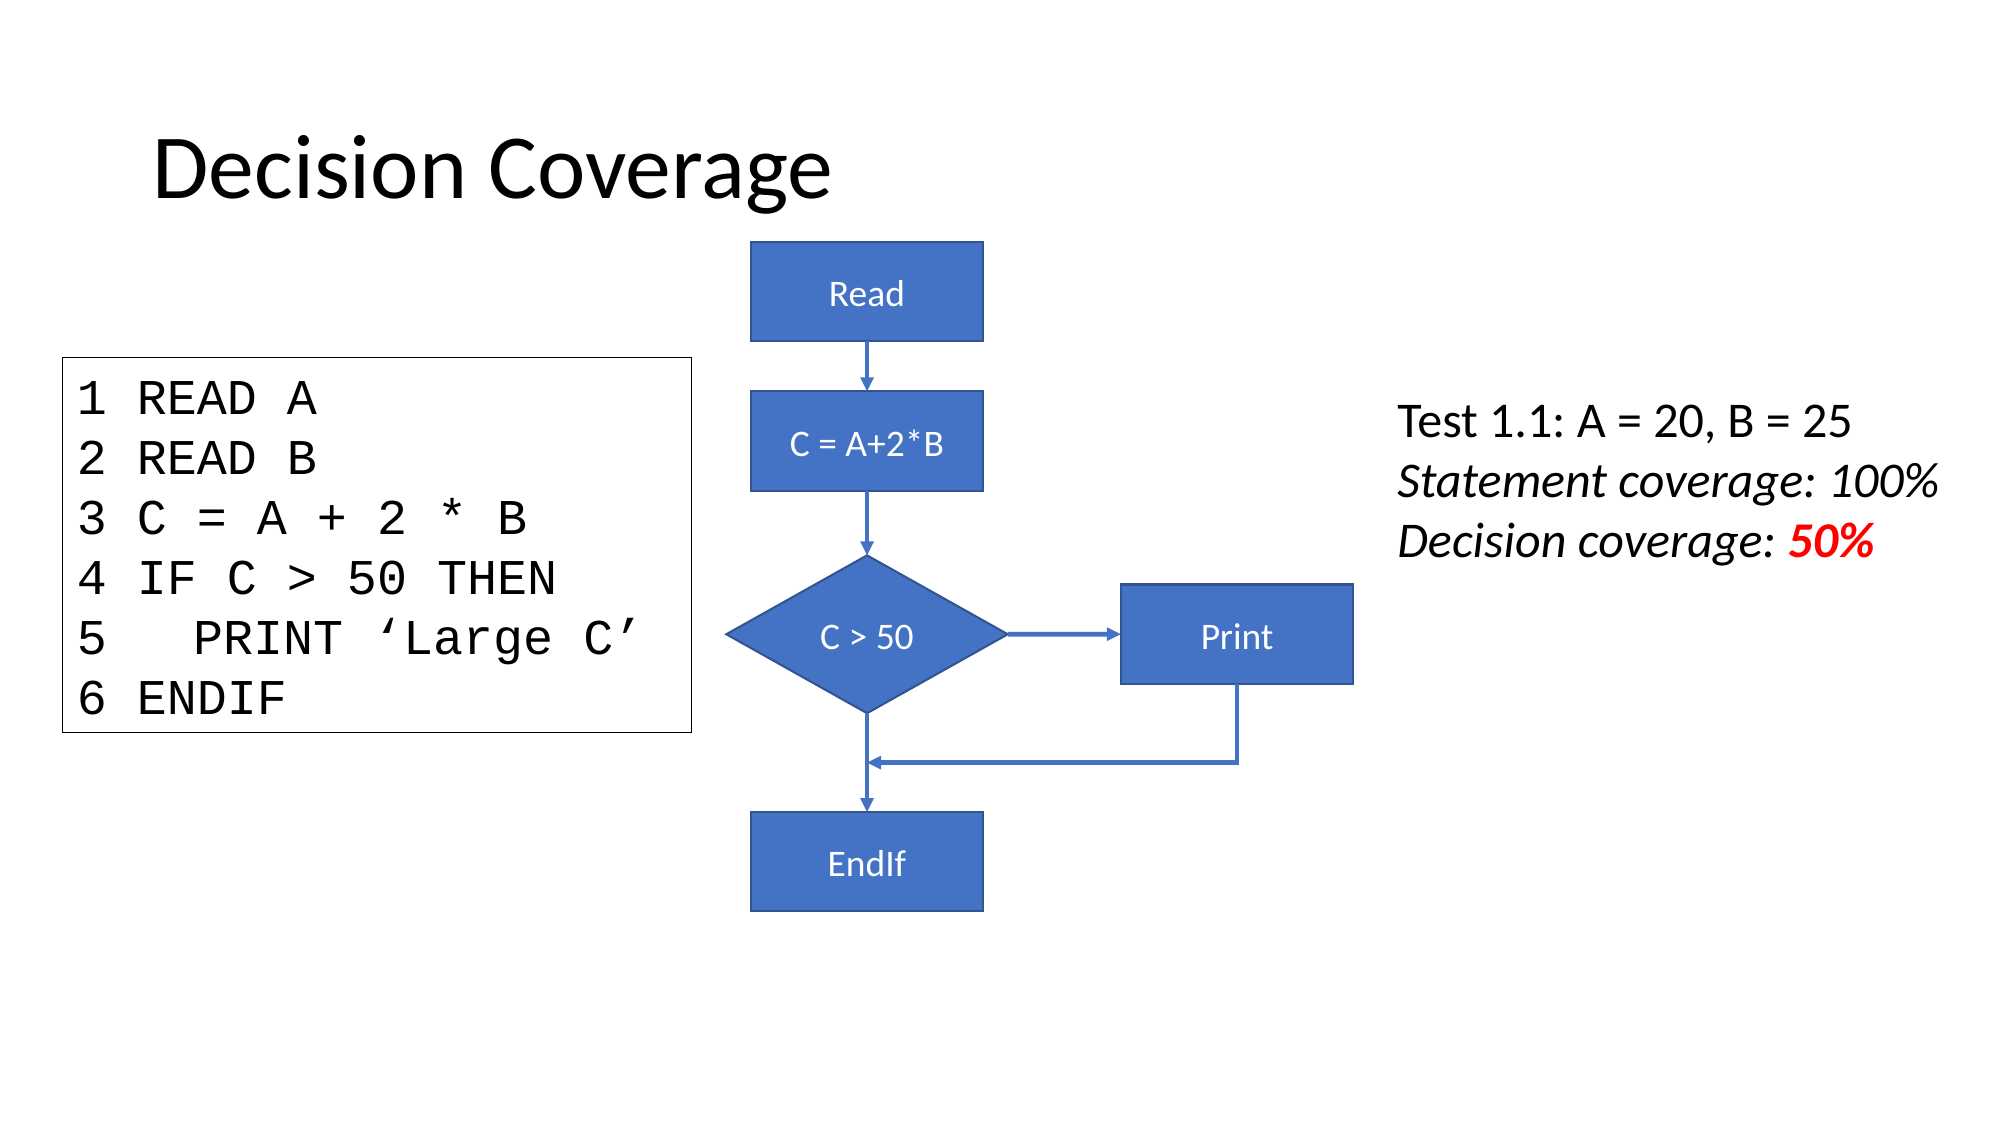

# Decision Coverage
Read
1 READ A
2 READ B
3 C = A + 2 * B
4 IF C > 50 THEN
  PRINT ‘Large C’
6 ENDIF
Test 1.1: A = 20, B = 25
Statement coverage: 100%
Decision coverage: 50%

C = A+2*B
C > 50
Print
EndIf